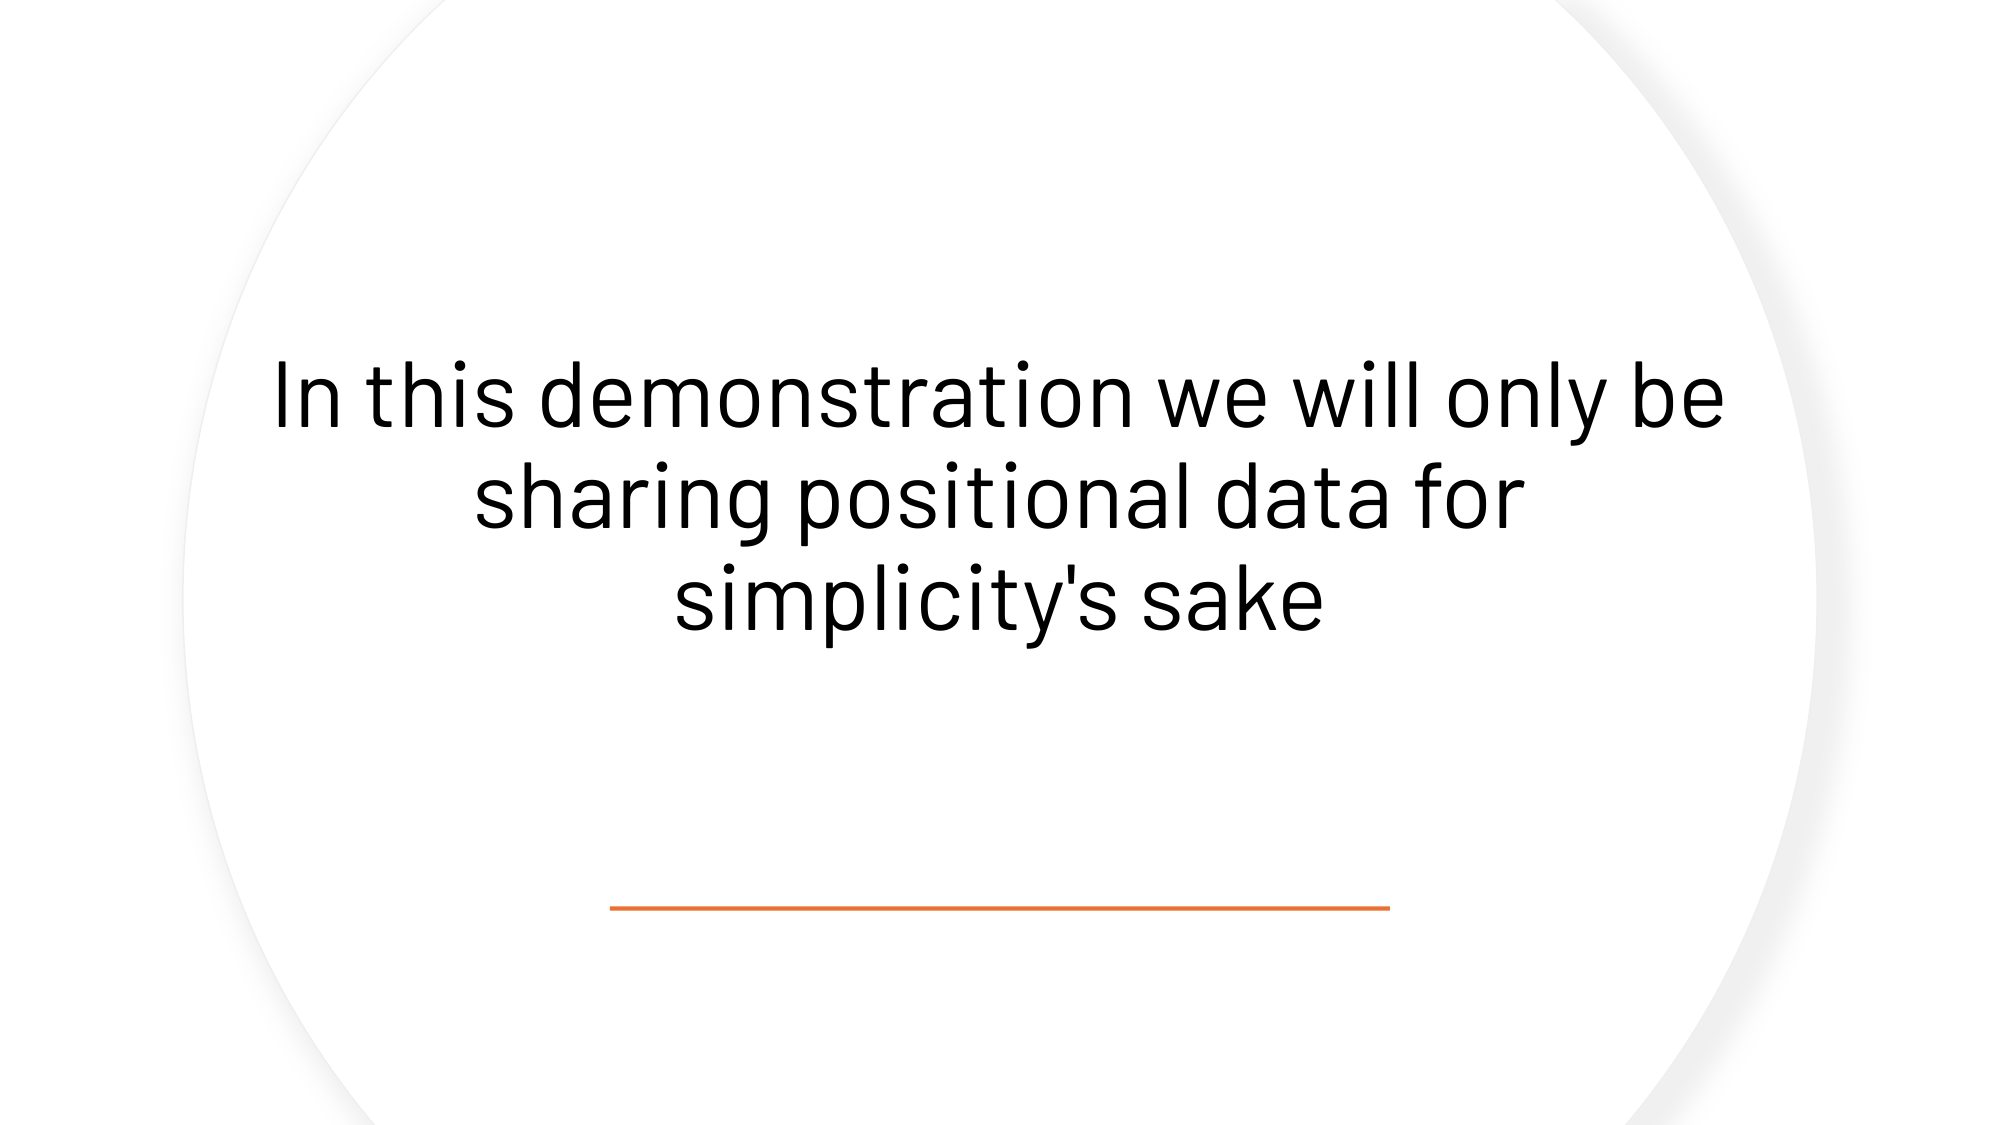

# In this demonstration we will only be sharing positional data for simplicity's sake